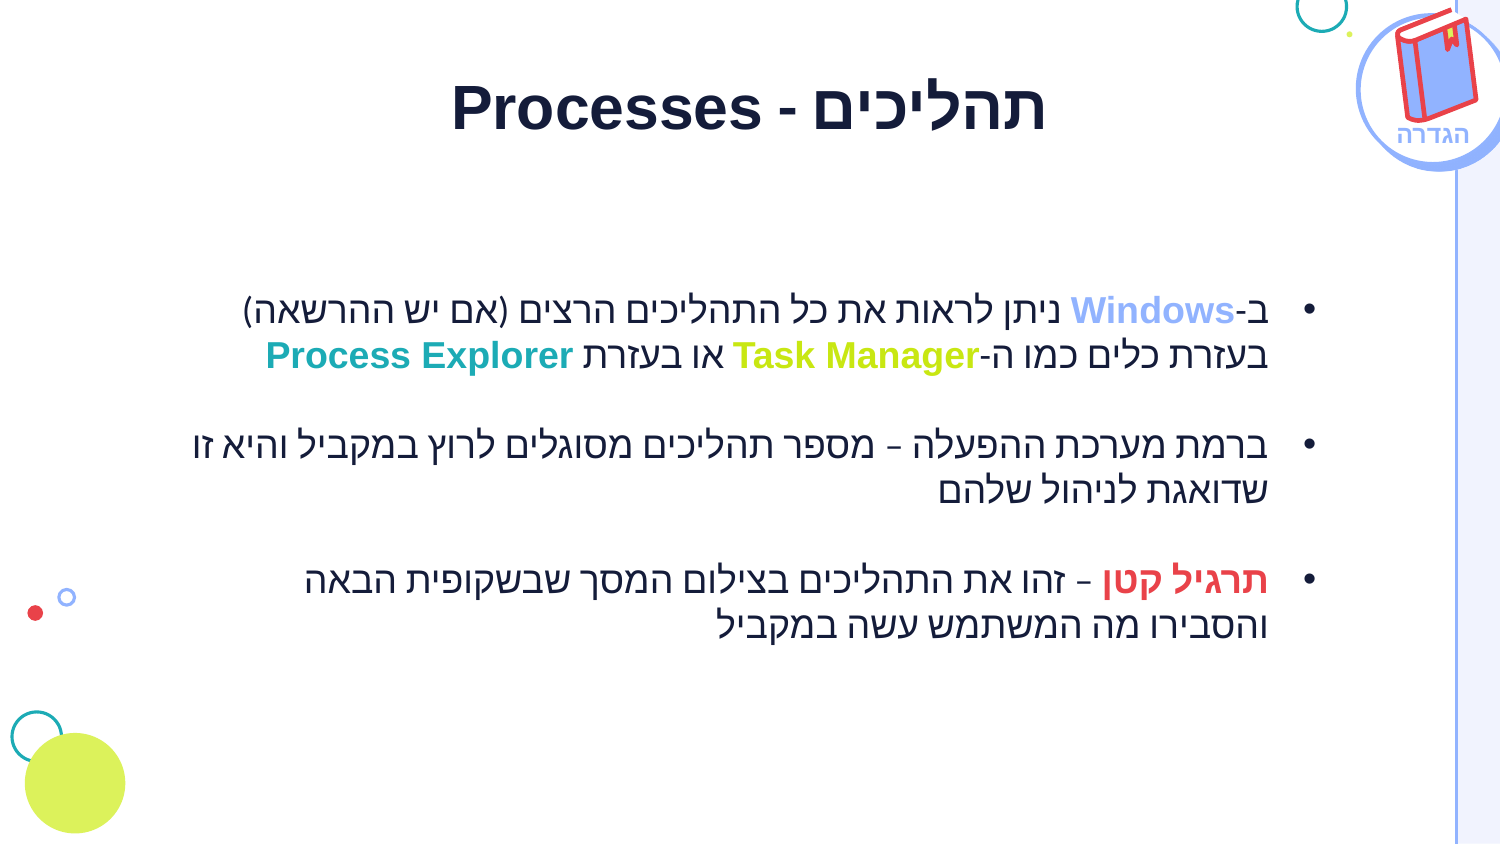

# תהליכים - Processes
הגדרה
ב-Windows ניתן לראות את כל התהליכים הרצים (אם יש ההרשאה) בעזרת כלים כמו ה-Task Manager או בעזרת Process Explorer
ברמת מערכת ההפעלה – מספר תהליכים מסוגלים לרוץ במקביל והיא זו שדואגת לניהול שלהם

תרגיל קטן – זהו את התהליכים בצילום המסך שבשקופית הבאה והסבירו מה המשתמש עשה במקביל